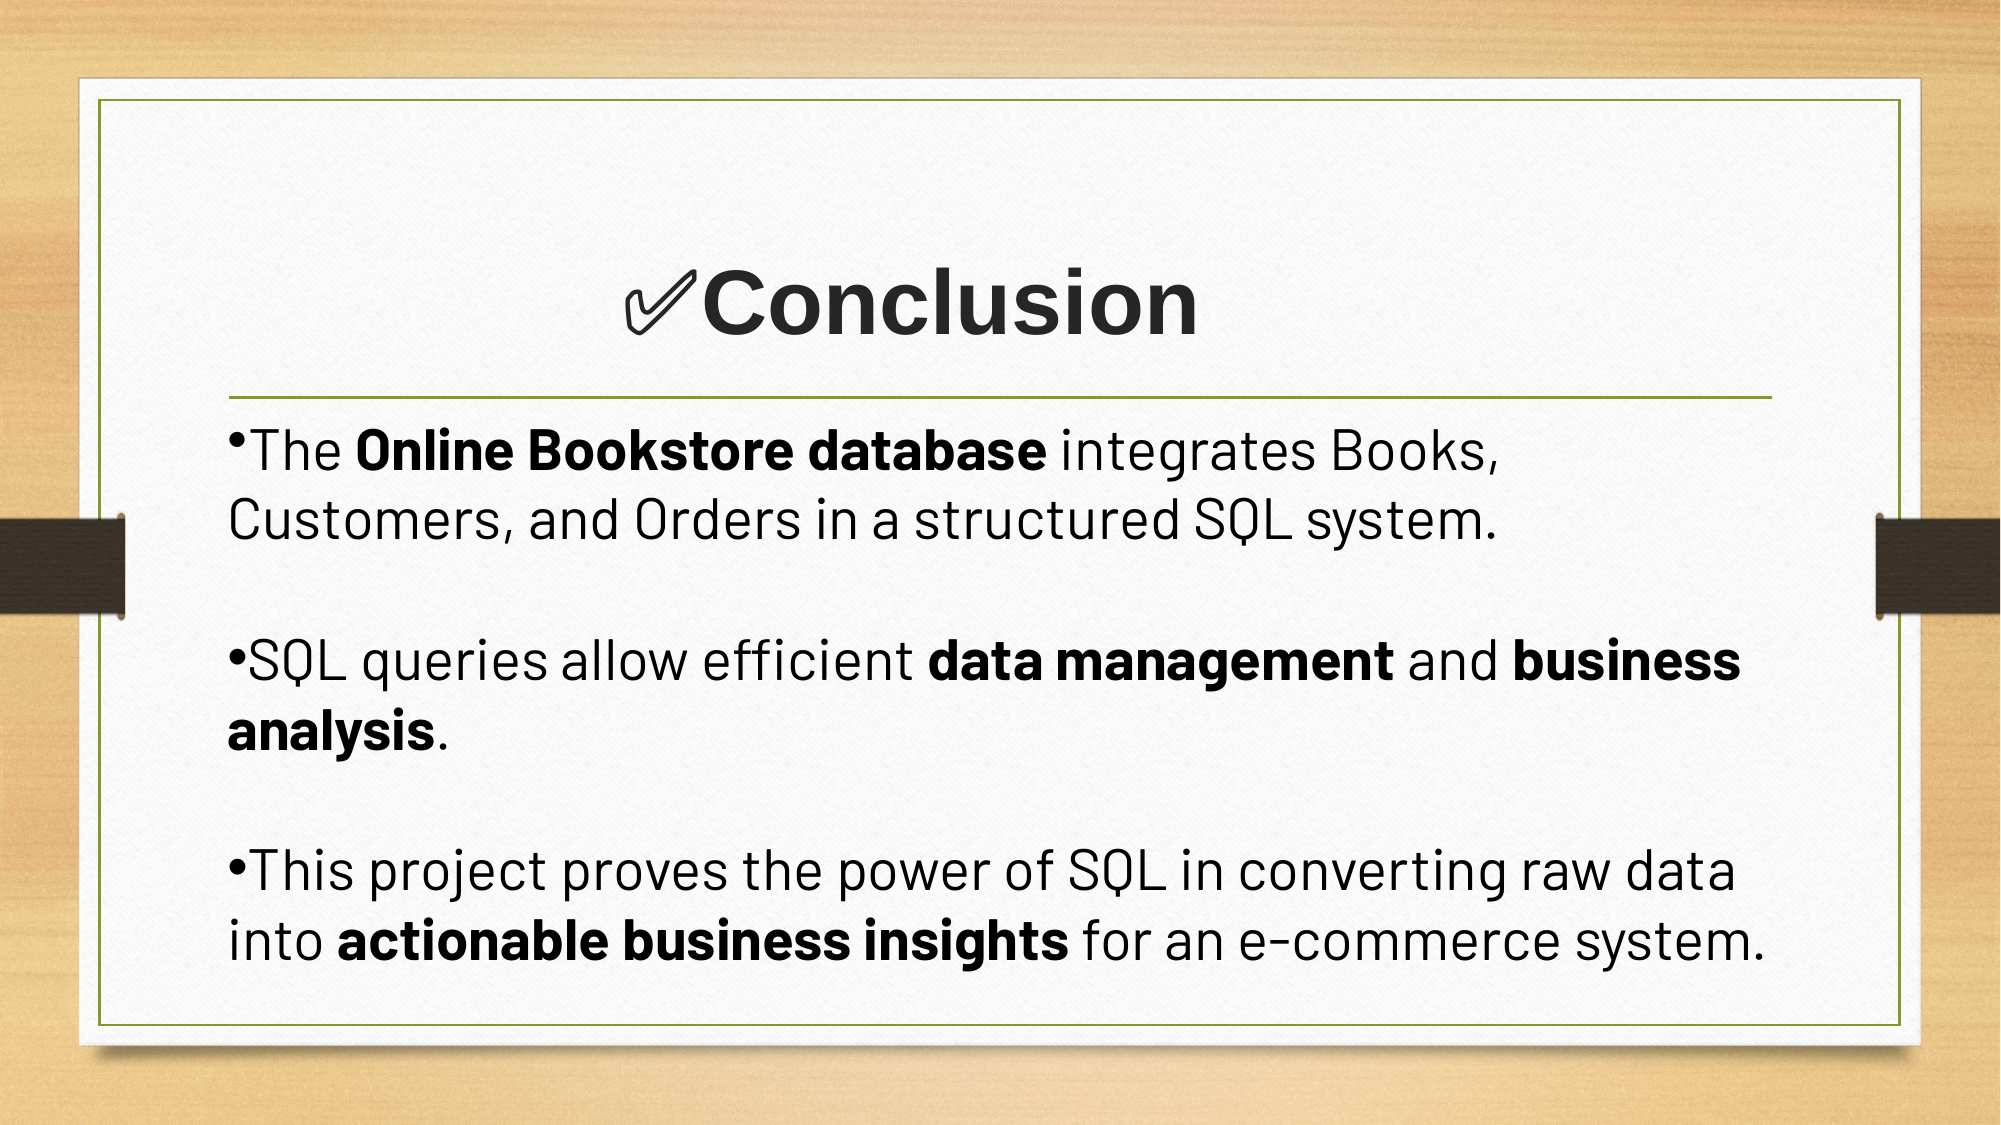

# ✅Conclusion
The Online Bookstore database integrates Books, Customers, and Orders in a structured SQL system.

SQL queries allow efficient data management and business analysis.

This project proves the power of SQL in converting raw data into actionable business insights for an e-commerce system.